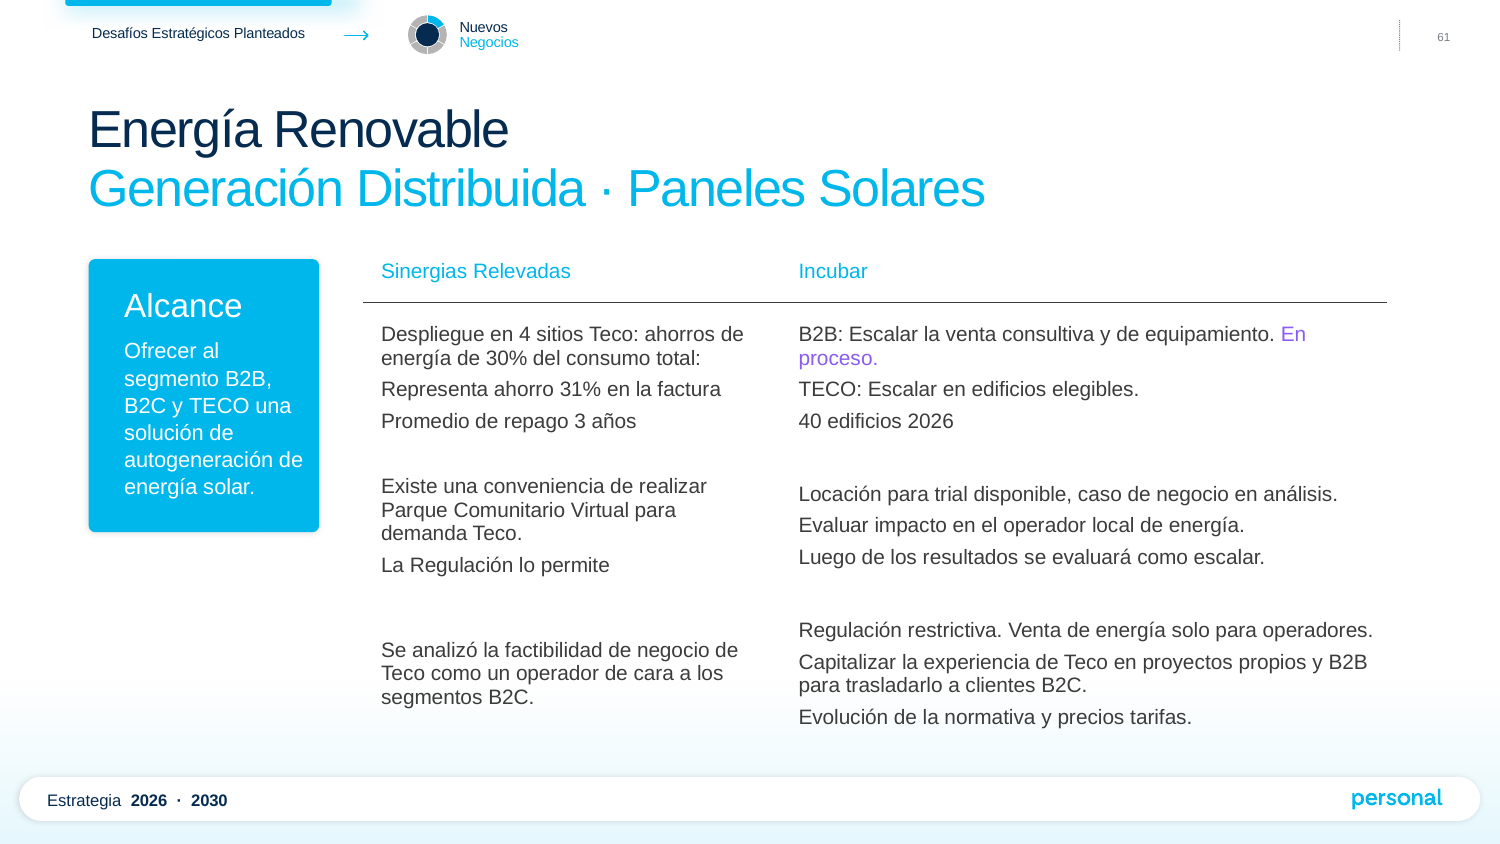

Energía Renovable
Generación Distribuida · Paneles Solares

| Sinergias Relevadas | Incubar |
| --- | --- |
| Despliegue en 4 sitios Teco: ahorros de energía de 30% del consumo total: Representa ahorro 31% en la factura Promedio de repago 3 años | B2B: Escalar la venta consultiva y de equipamiento. En proceso. TECO: Escalar en edificios elegibles. 40 edificios 2026 |
| Existe una conveniencia de realizar Parque Comunitario Virtual para demanda Teco. La Regulación lo permite | Locación para trial disponible, caso de negocio en análisis. Evaluar impacto en el operador local de energía. Luego de los resultados se evaluará como escalar. |
| Se analizó la factibilidad de negocio de Teco como un operador de cara a los segmentos B2C. | Regulación restrictiva. Venta de energía solo para operadores. Capitalizar la experiencia de Teco en proyectos propios y B2B para trasladarlo a clientes B2C. Evolución de la normativa y precios tarifas. |
Alcance
Ofrecer al segmento B2B, B2C y TECO una solución de autogeneración de energía solar.